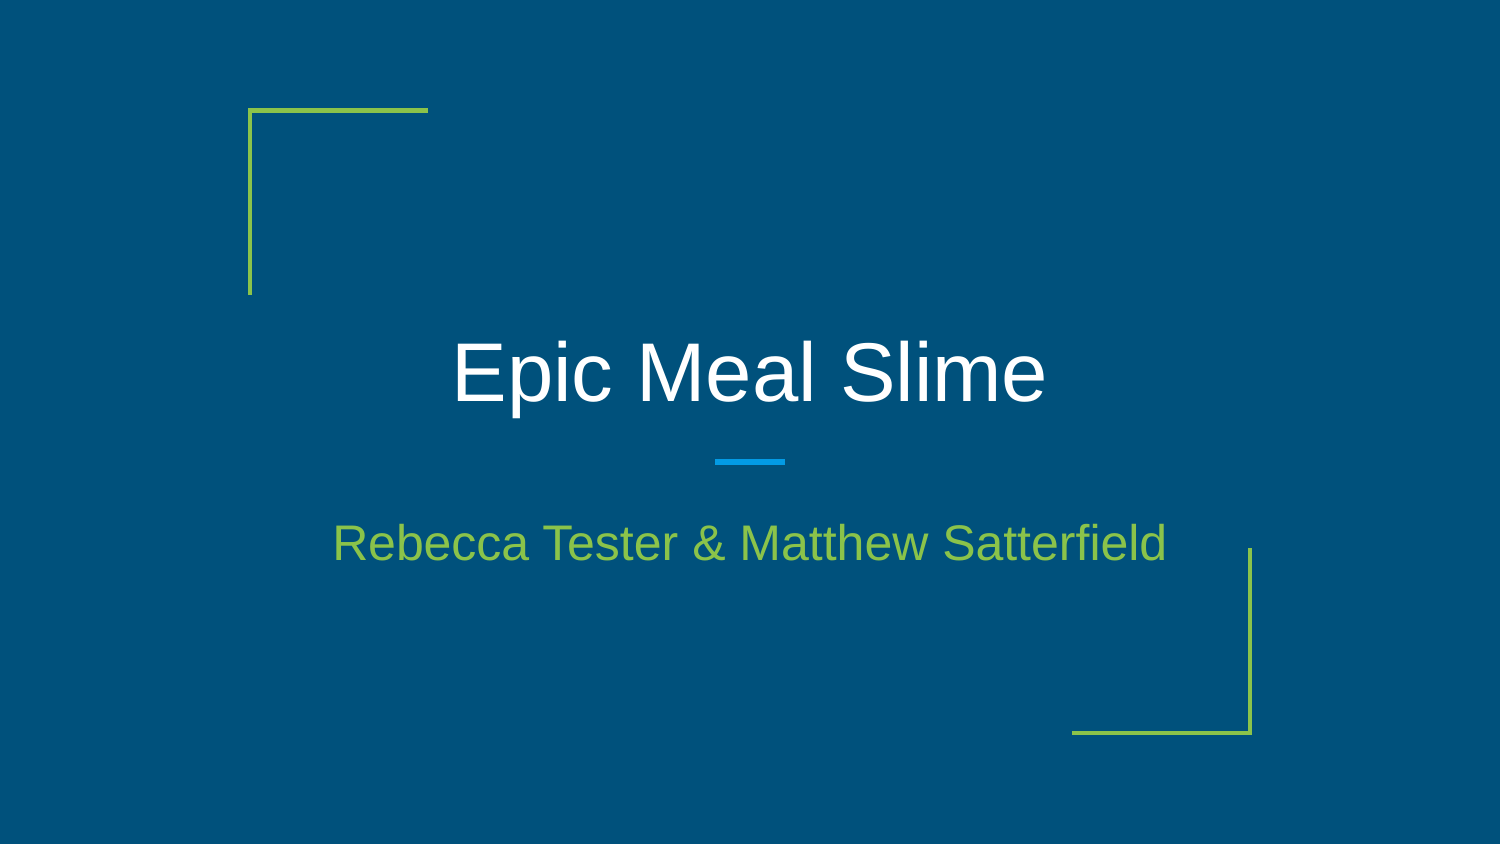

# Epic Meal Slime
Rebecca Tester & Matthew Satterfield